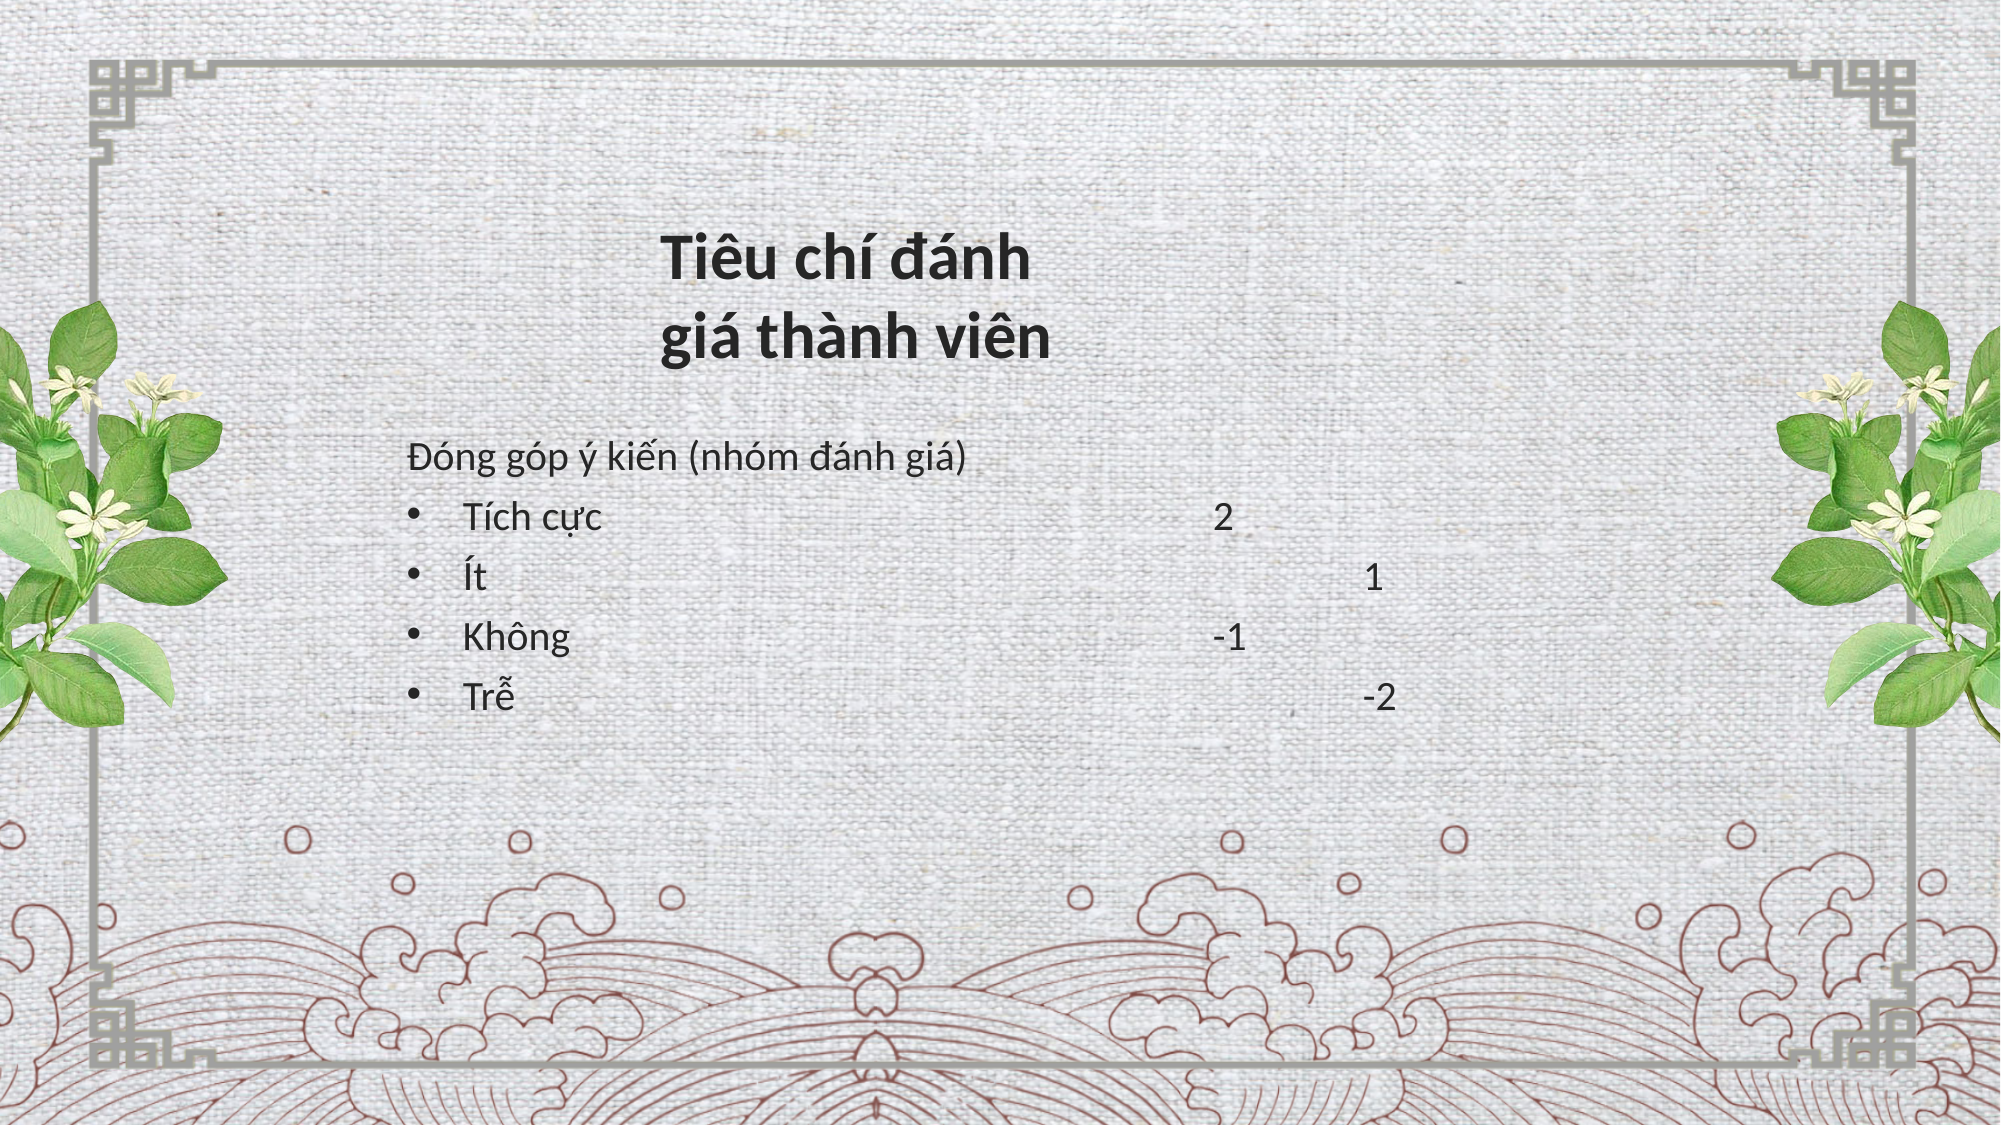

Tiêu chí đánh giá thành viên
Đóng góp ý kiến (nhóm đánh giá)
Tích cực					2
Ít						1
Không					-1
Trễ						-2